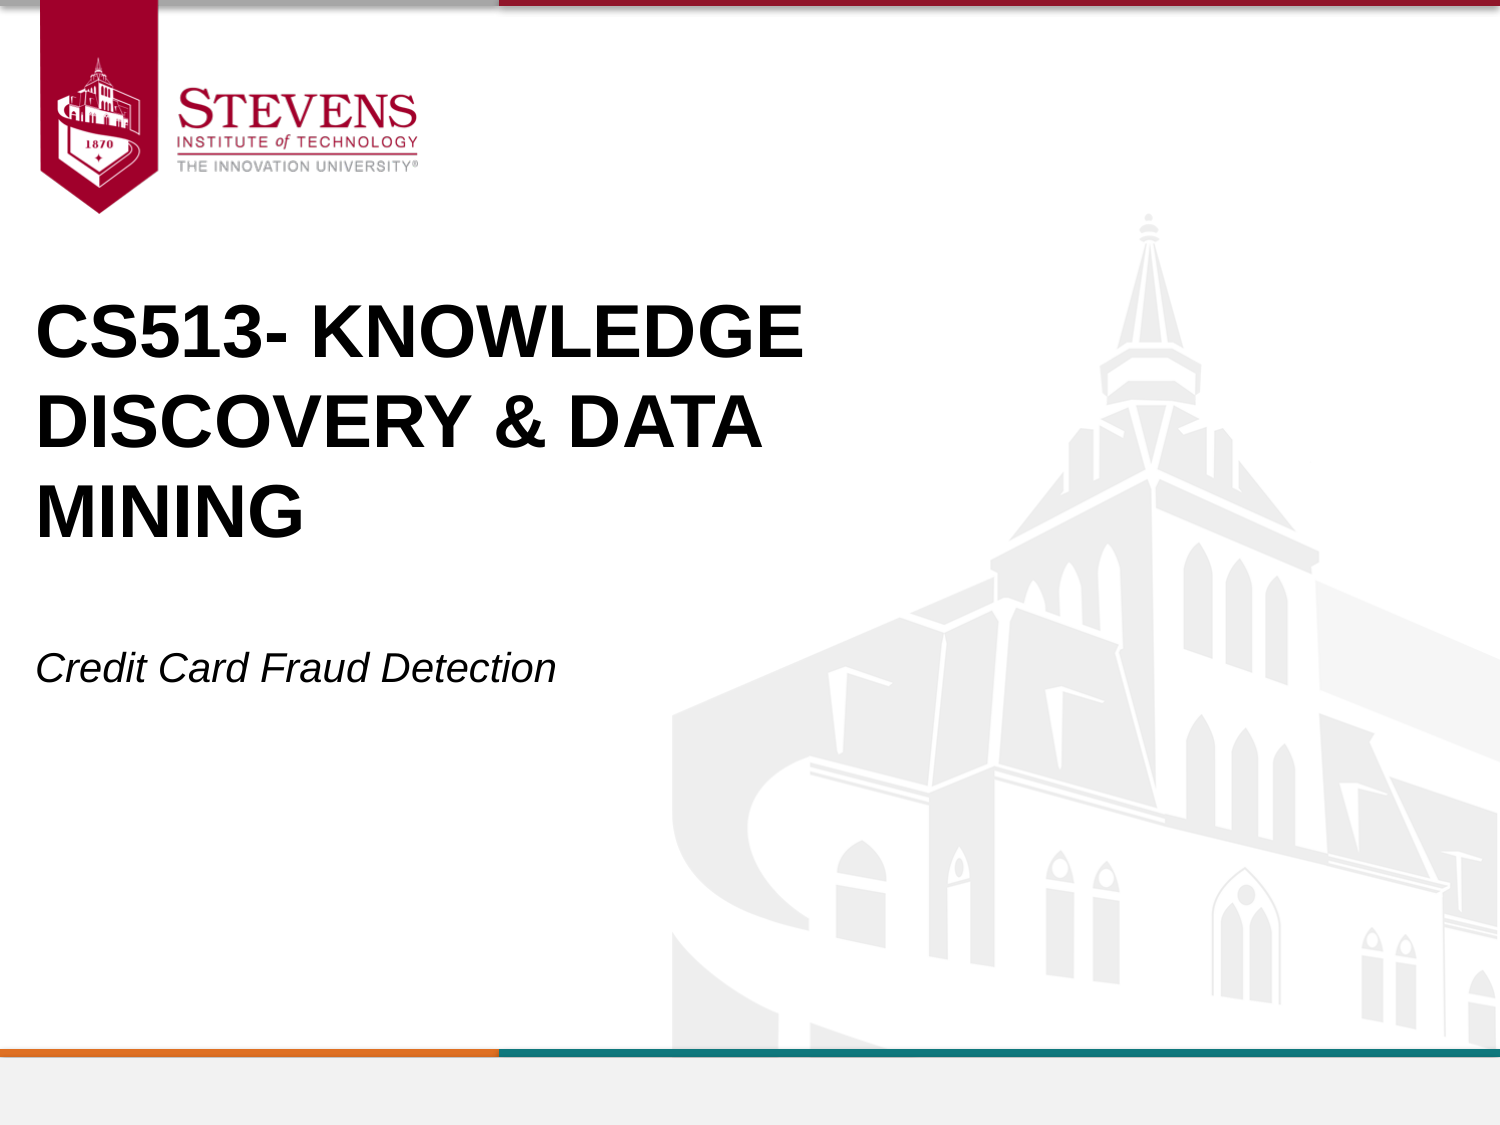

CS513- KNOWLEDGE DISCOVERY & DATA MINING
Credit Card Fraud Detection